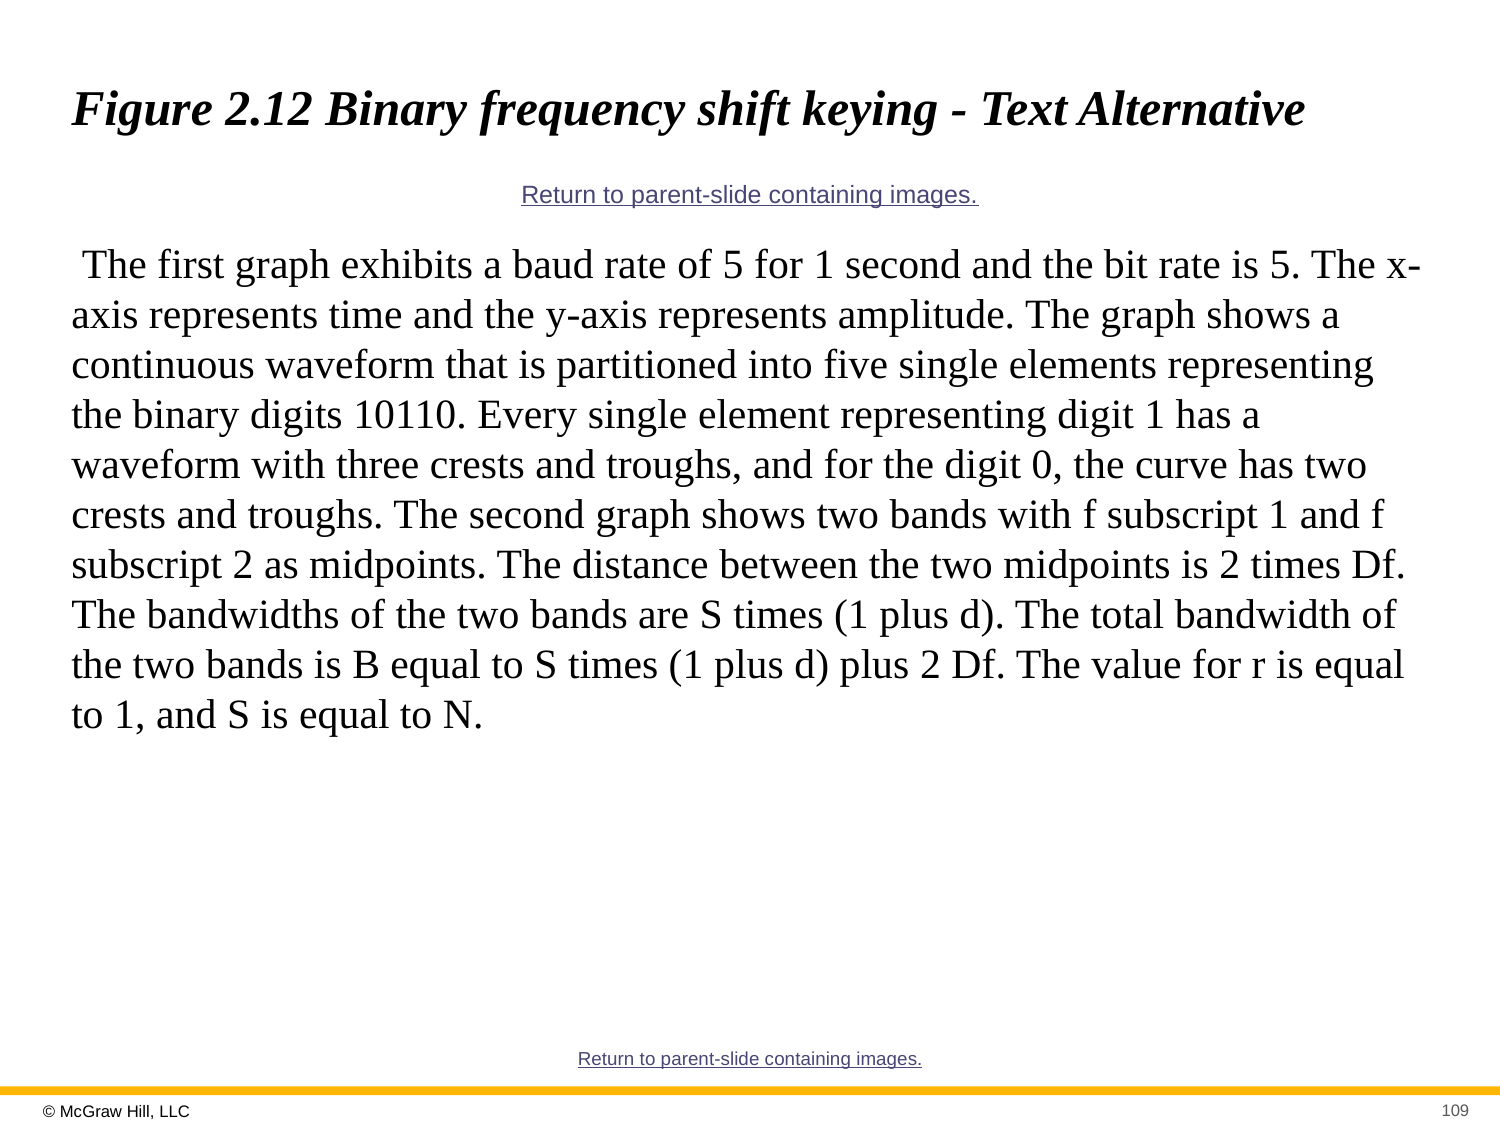

# Figure 2.12 Binary frequency shift keying - Text Alternative
Return to parent-slide containing images.
 The first graph exhibits a baud rate of 5 for 1 second and the bit rate is 5. The x-axis represents time and the y-axis represents amplitude. The graph shows a continuous waveform that is partitioned into five single elements representing the binary digits 10110. Every single element representing digit 1 has a waveform with three crests and troughs, and for the digit 0, the curve has two crests and troughs. The second graph shows two bands with f subscript 1 and f subscript 2 as midpoints. The distance between the two midpoints is 2 times Df. The bandwidths of the two bands are S times (1 plus d). The total bandwidth of the two bands is B equal to S times (1 plus d) plus 2 Df. The value for r is equal to 1, and S is equal to N.
Return to parent-slide containing images.
109